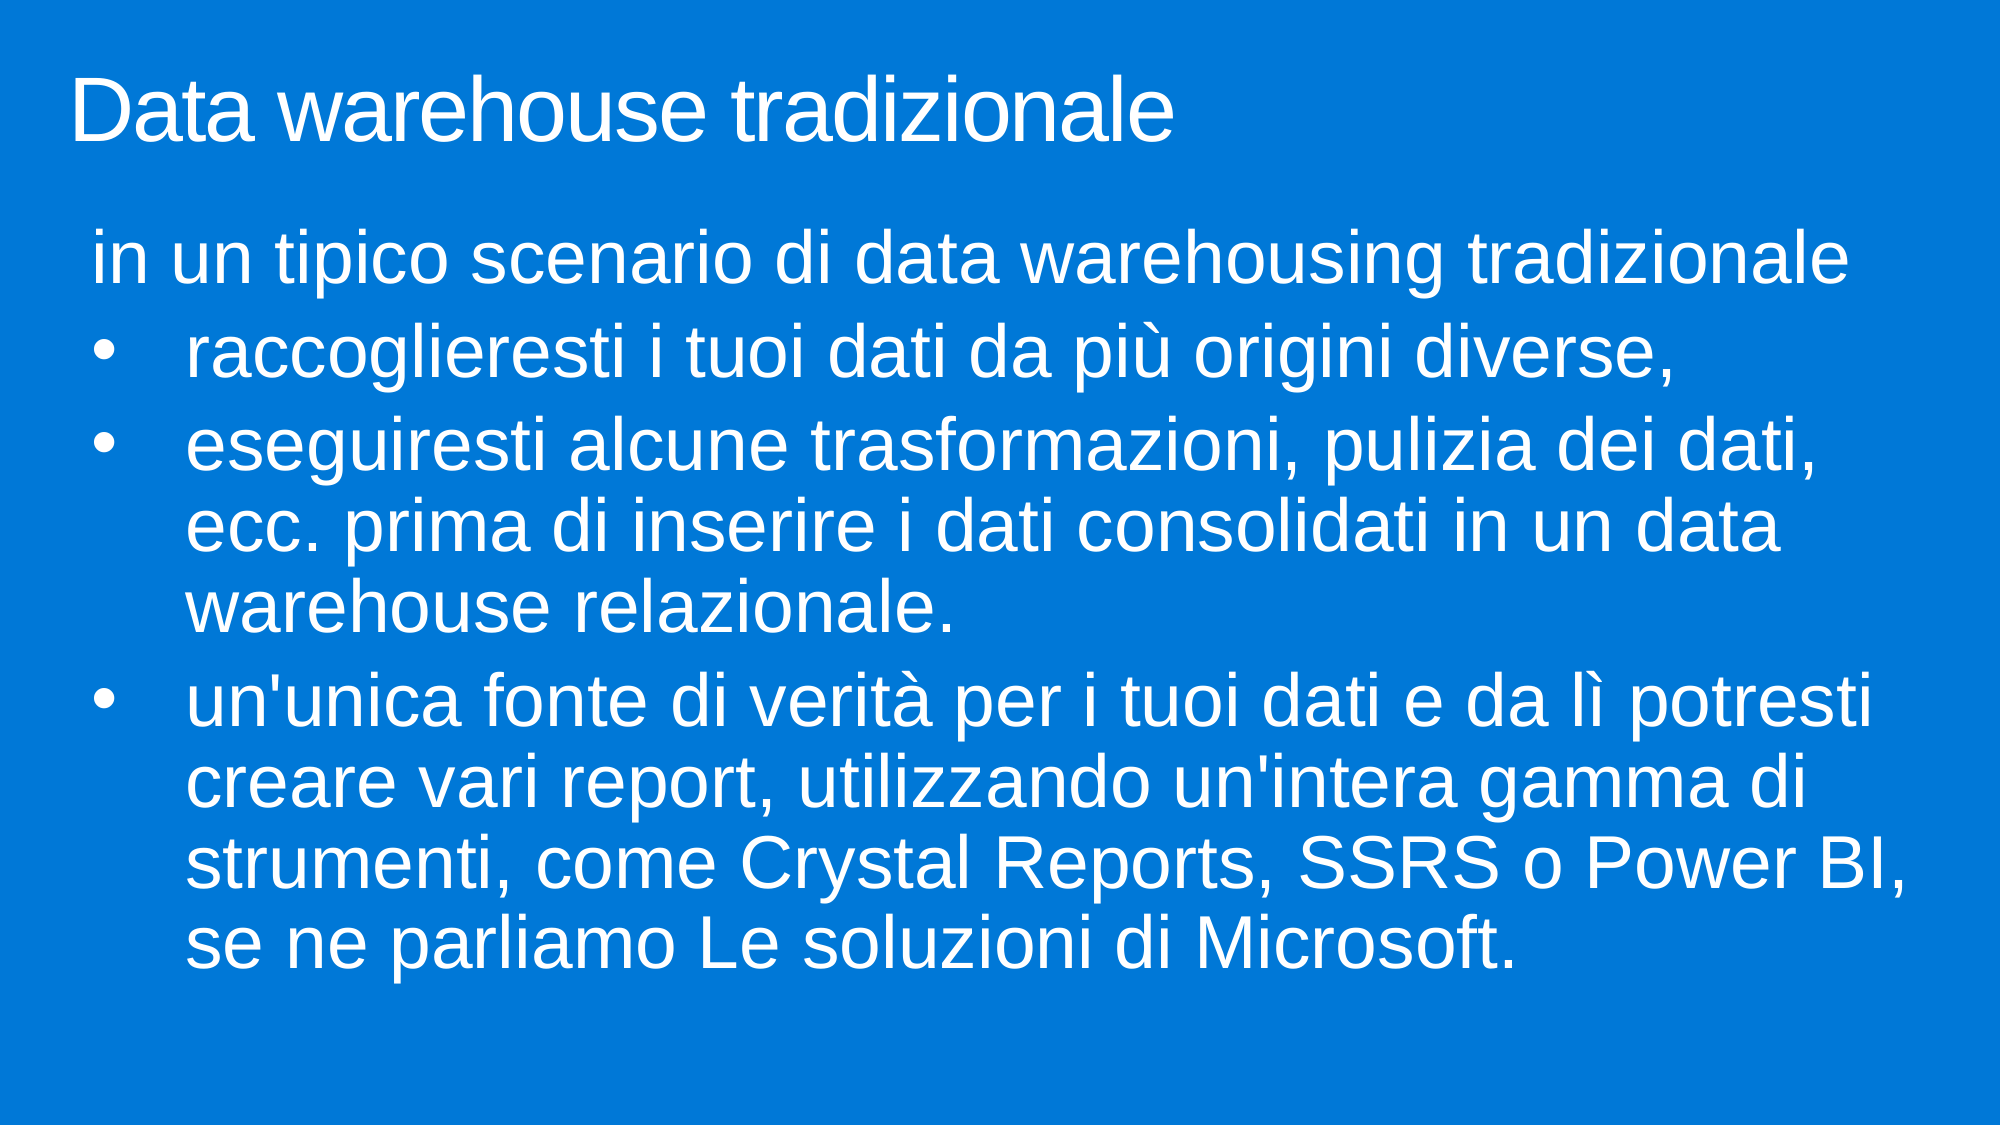

# Data warehouse tradizionale
in un tipico scenario di data warehousing tradizionale
raccoglieresti i tuoi dati da più origini diverse,
eseguiresti alcune trasformazioni, pulizia dei dati, ecc. prima di inserire i dati consolidati in un data warehouse relazionale.
un'unica fonte di verità per i tuoi dati e da lì potresti creare vari report, utilizzando un'intera gamma di strumenti, come Crystal Reports, SSRS o Power BI, se ne parliamo Le soluzioni di Microsoft.